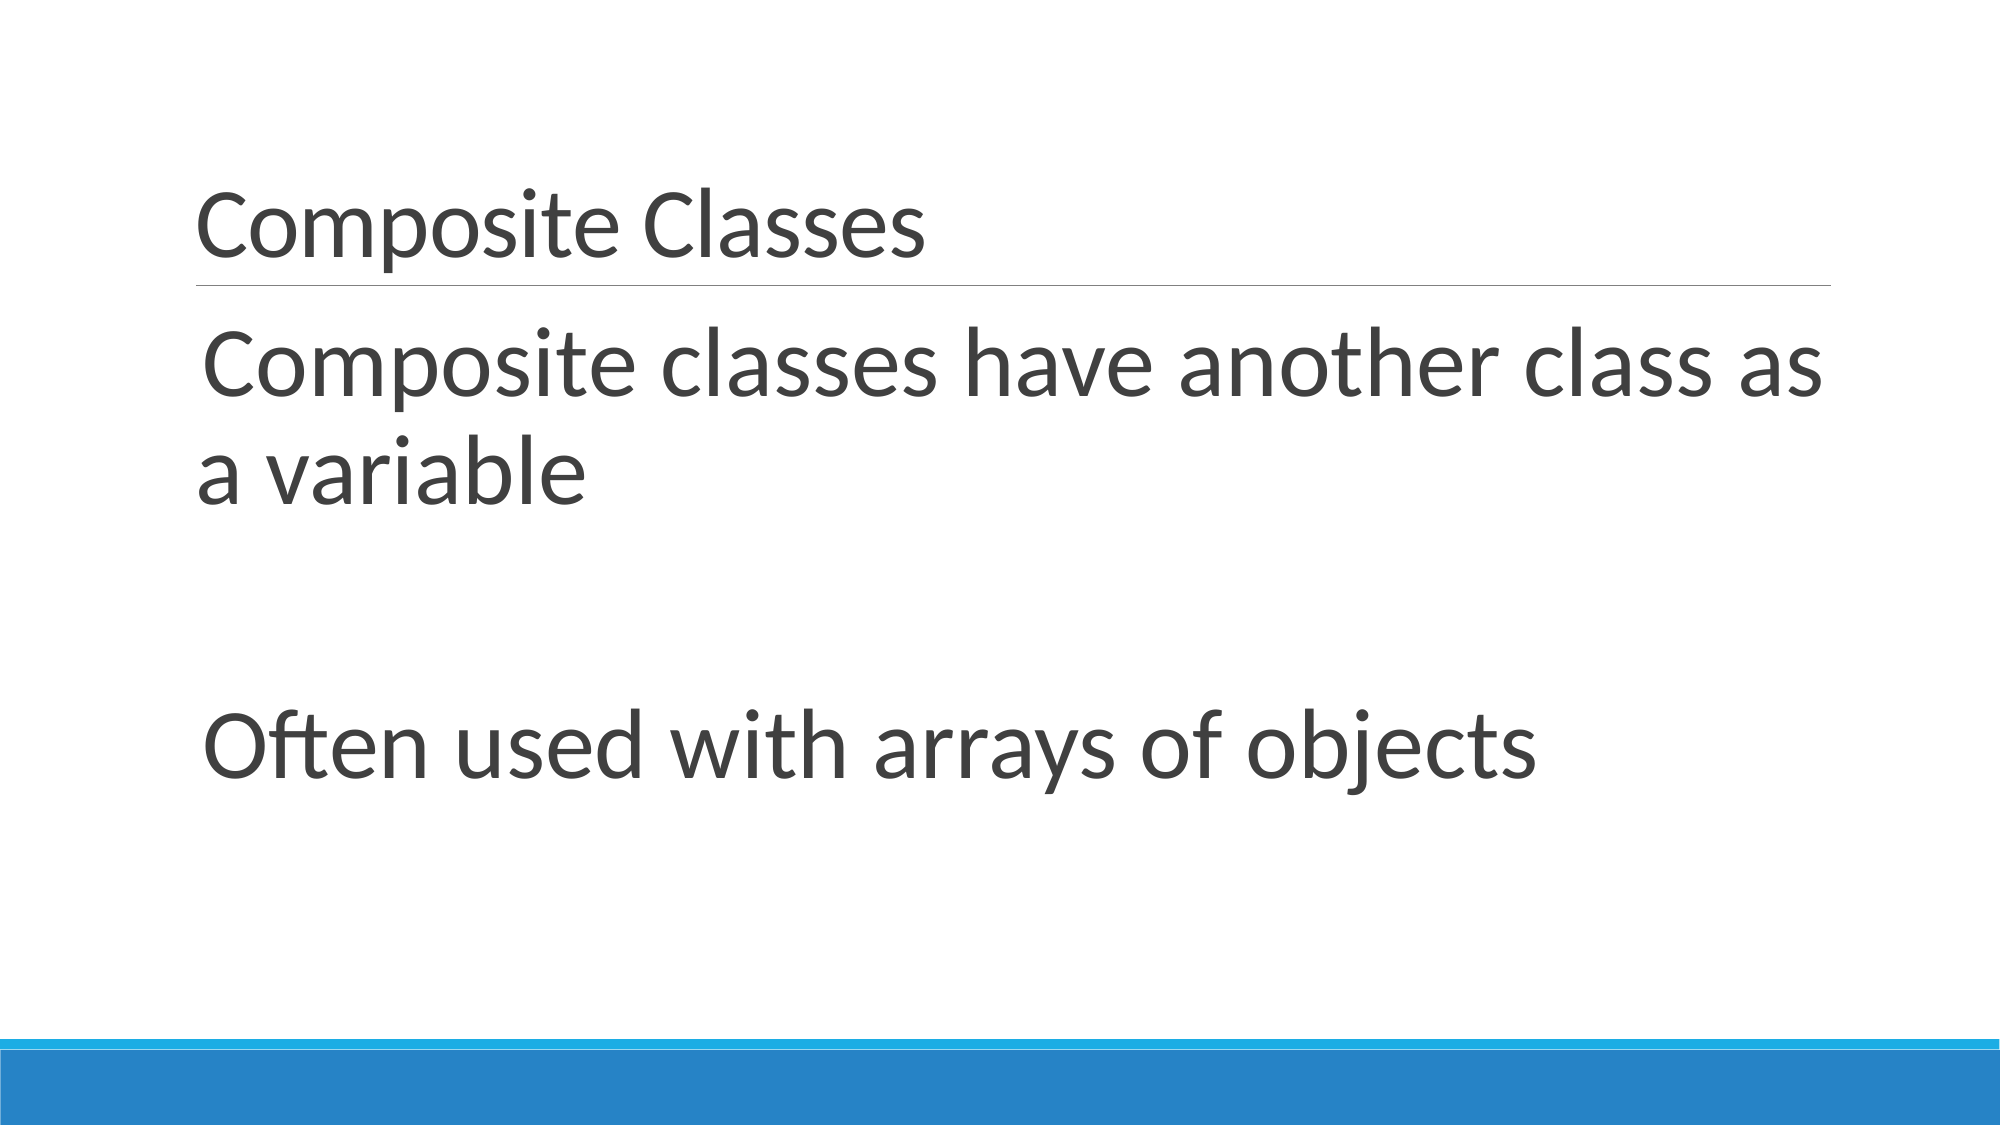

# Composite Classes
Composite classes have another class as a variable

Often used with arrays of objects